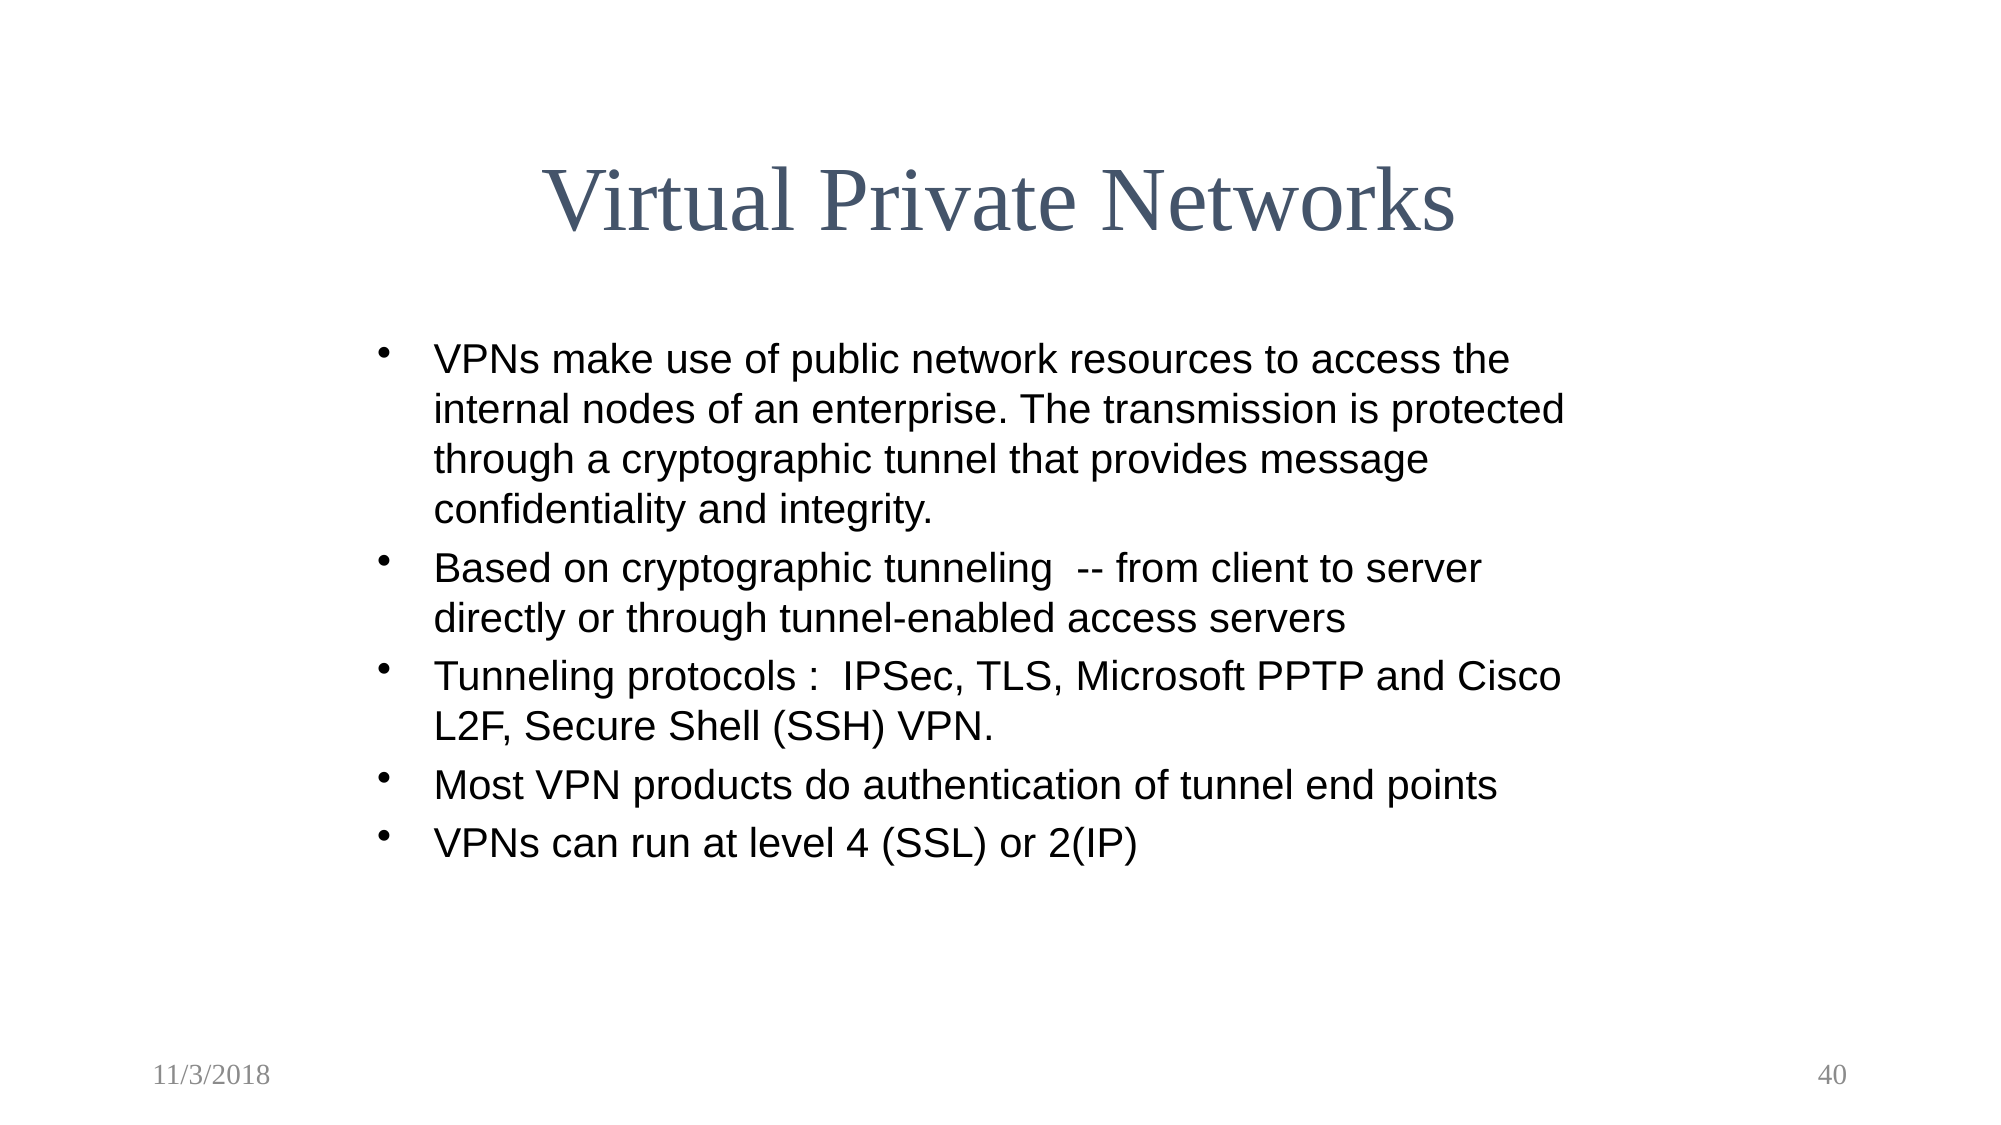

Virtual Private Networks
VPNs make use of public network resources to access the internal nodes of an enterprise. The transmission is protected through a cryptographic tunnel that provides message confidentiality and integrity.
Based on cryptographic tunneling  -- from client to server directly or through tunnel-enabled access servers
Tunneling protocols :  IPSec, TLS, Microsoft PPTP and Cisco L2F, Secure Shell (SSH) VPN.
Most VPN products do authentication of tunnel end points
VPNs can run at level 4 (SSL) or 2(IP)

11/3/2018
40